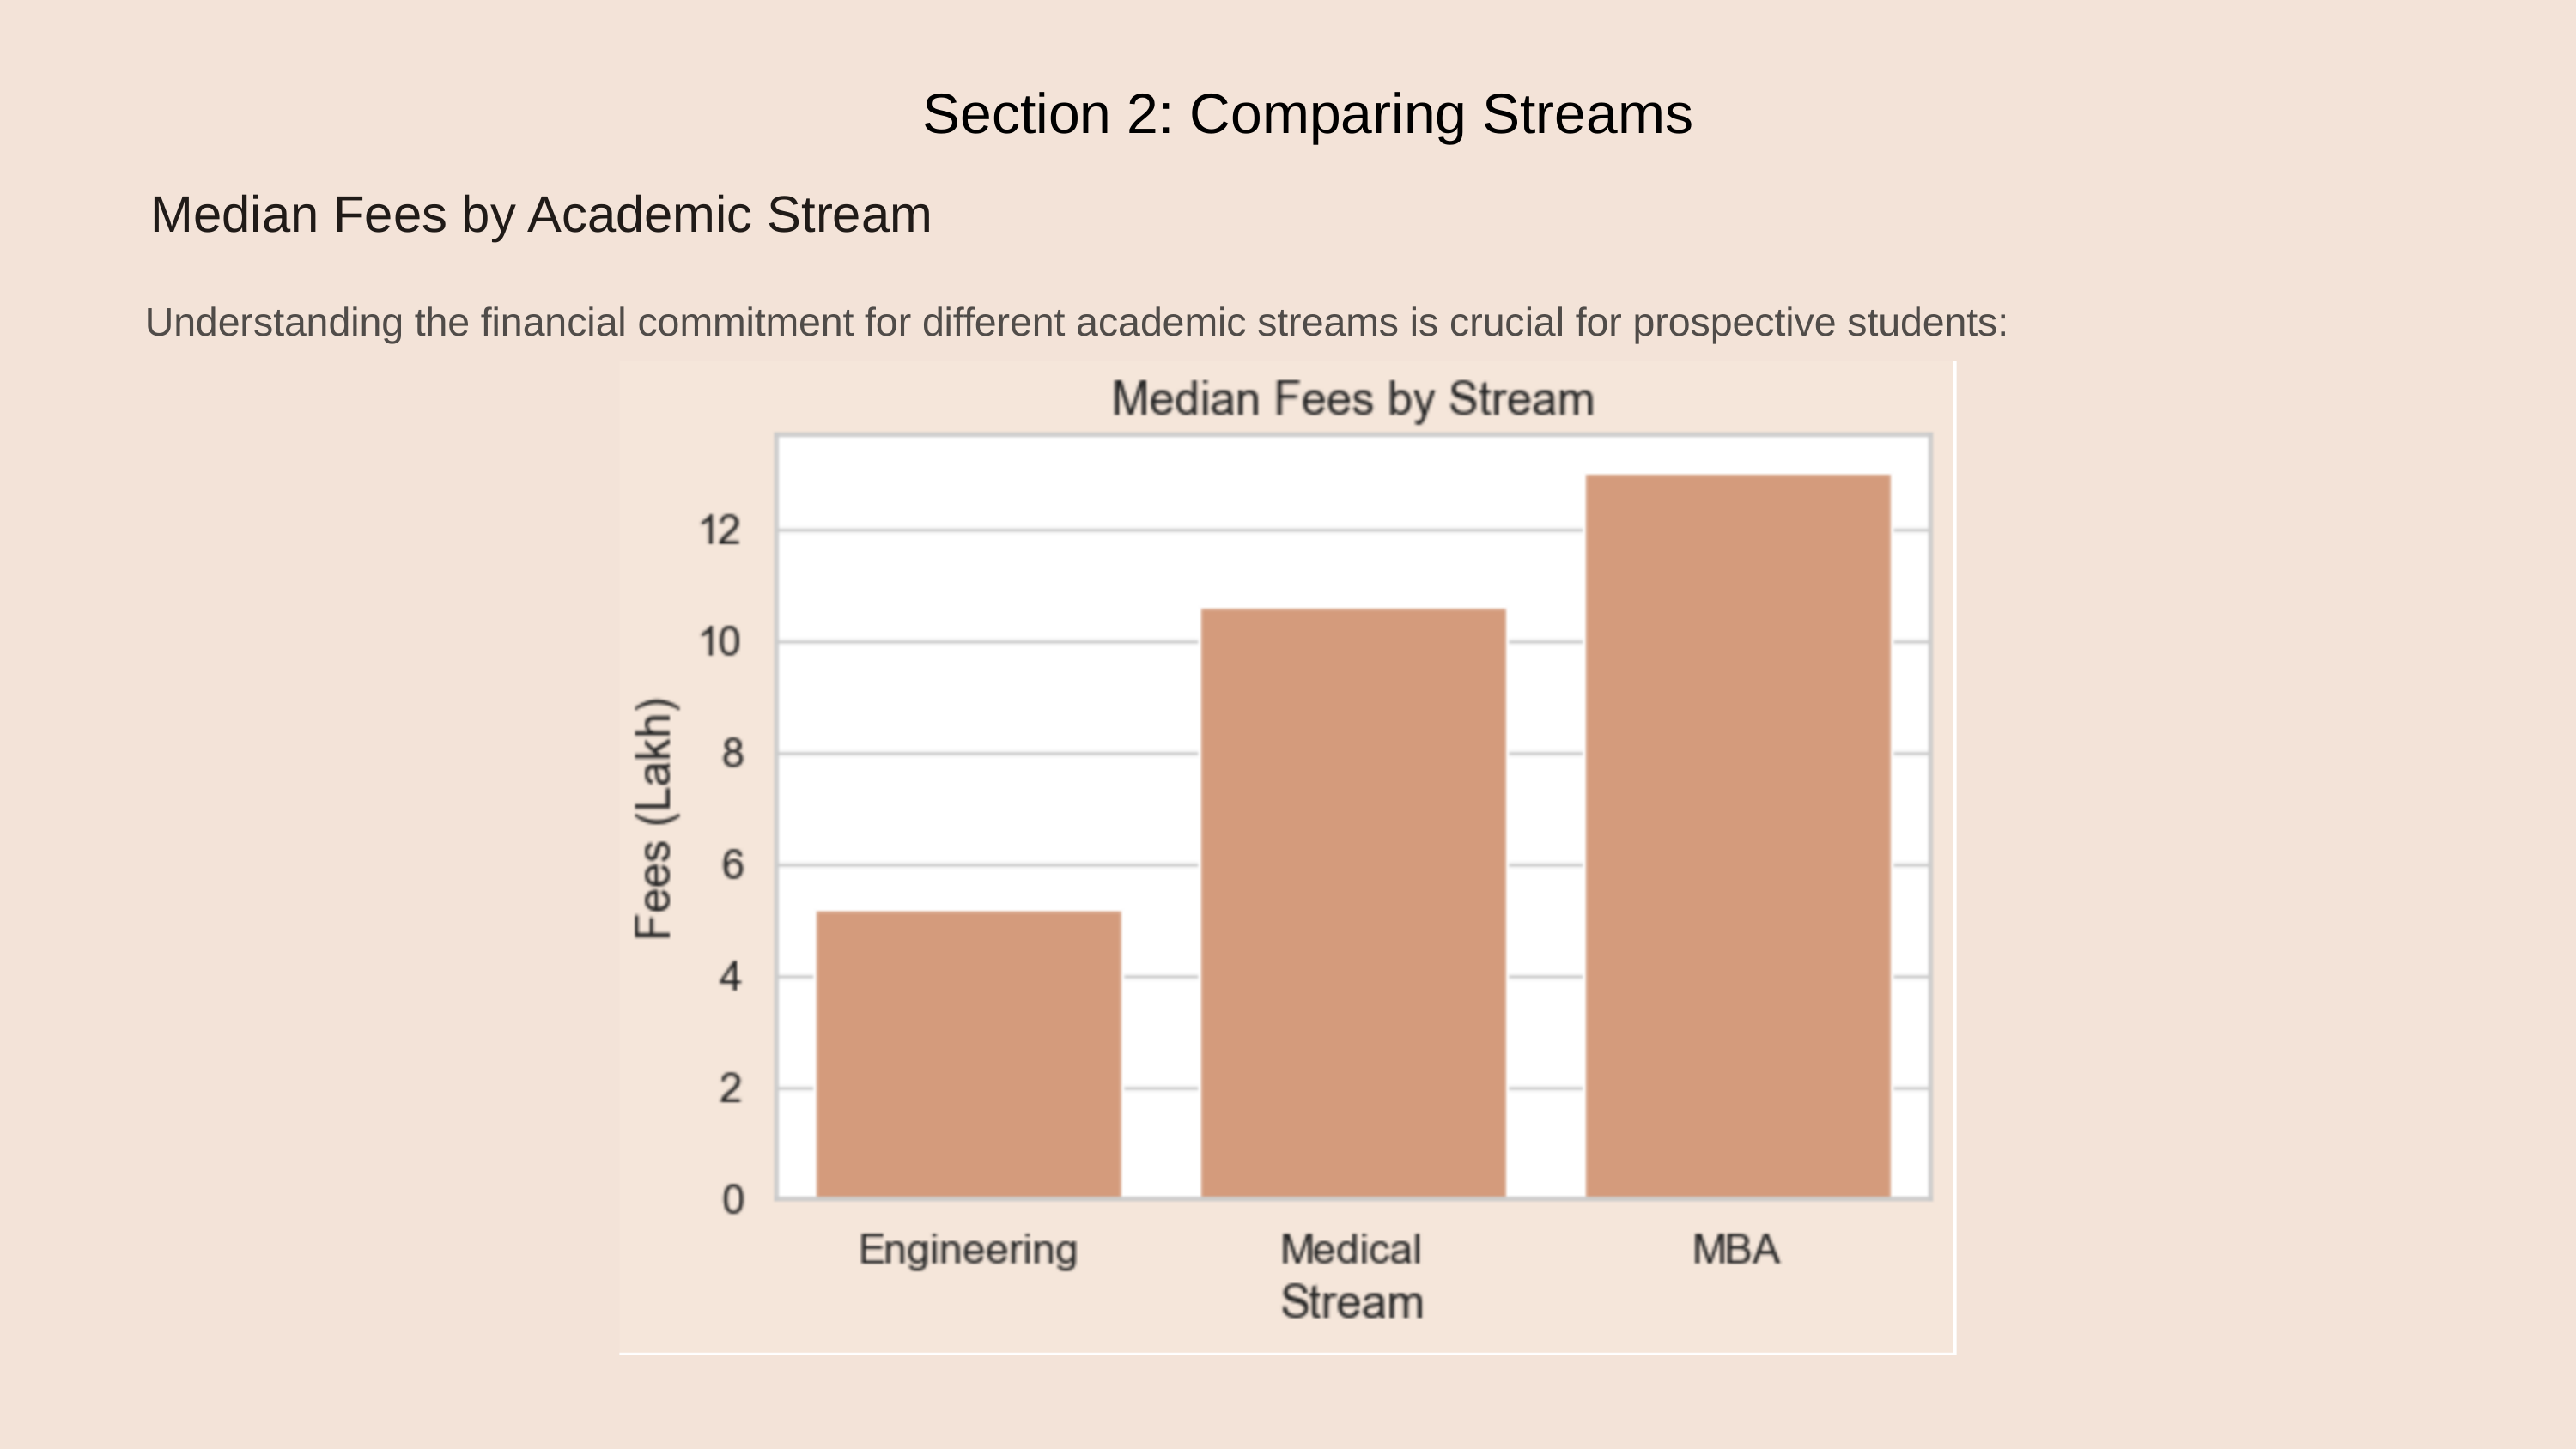

Section 2: Comparing Streams
Median Fees by Academic Stream
Understanding the financial commitment for different academic streams is crucial for prospective students:

MBA has the highest median fees, reflecting its premium positioning.
Engineering is the most affordable among the three, making it accessible to a wider demographic.
Medical sits in between, requiring a significant but manageable investment.

Insight: An MBA requires a big financial commitment upfront, demanding careful consideration of its potential returns.